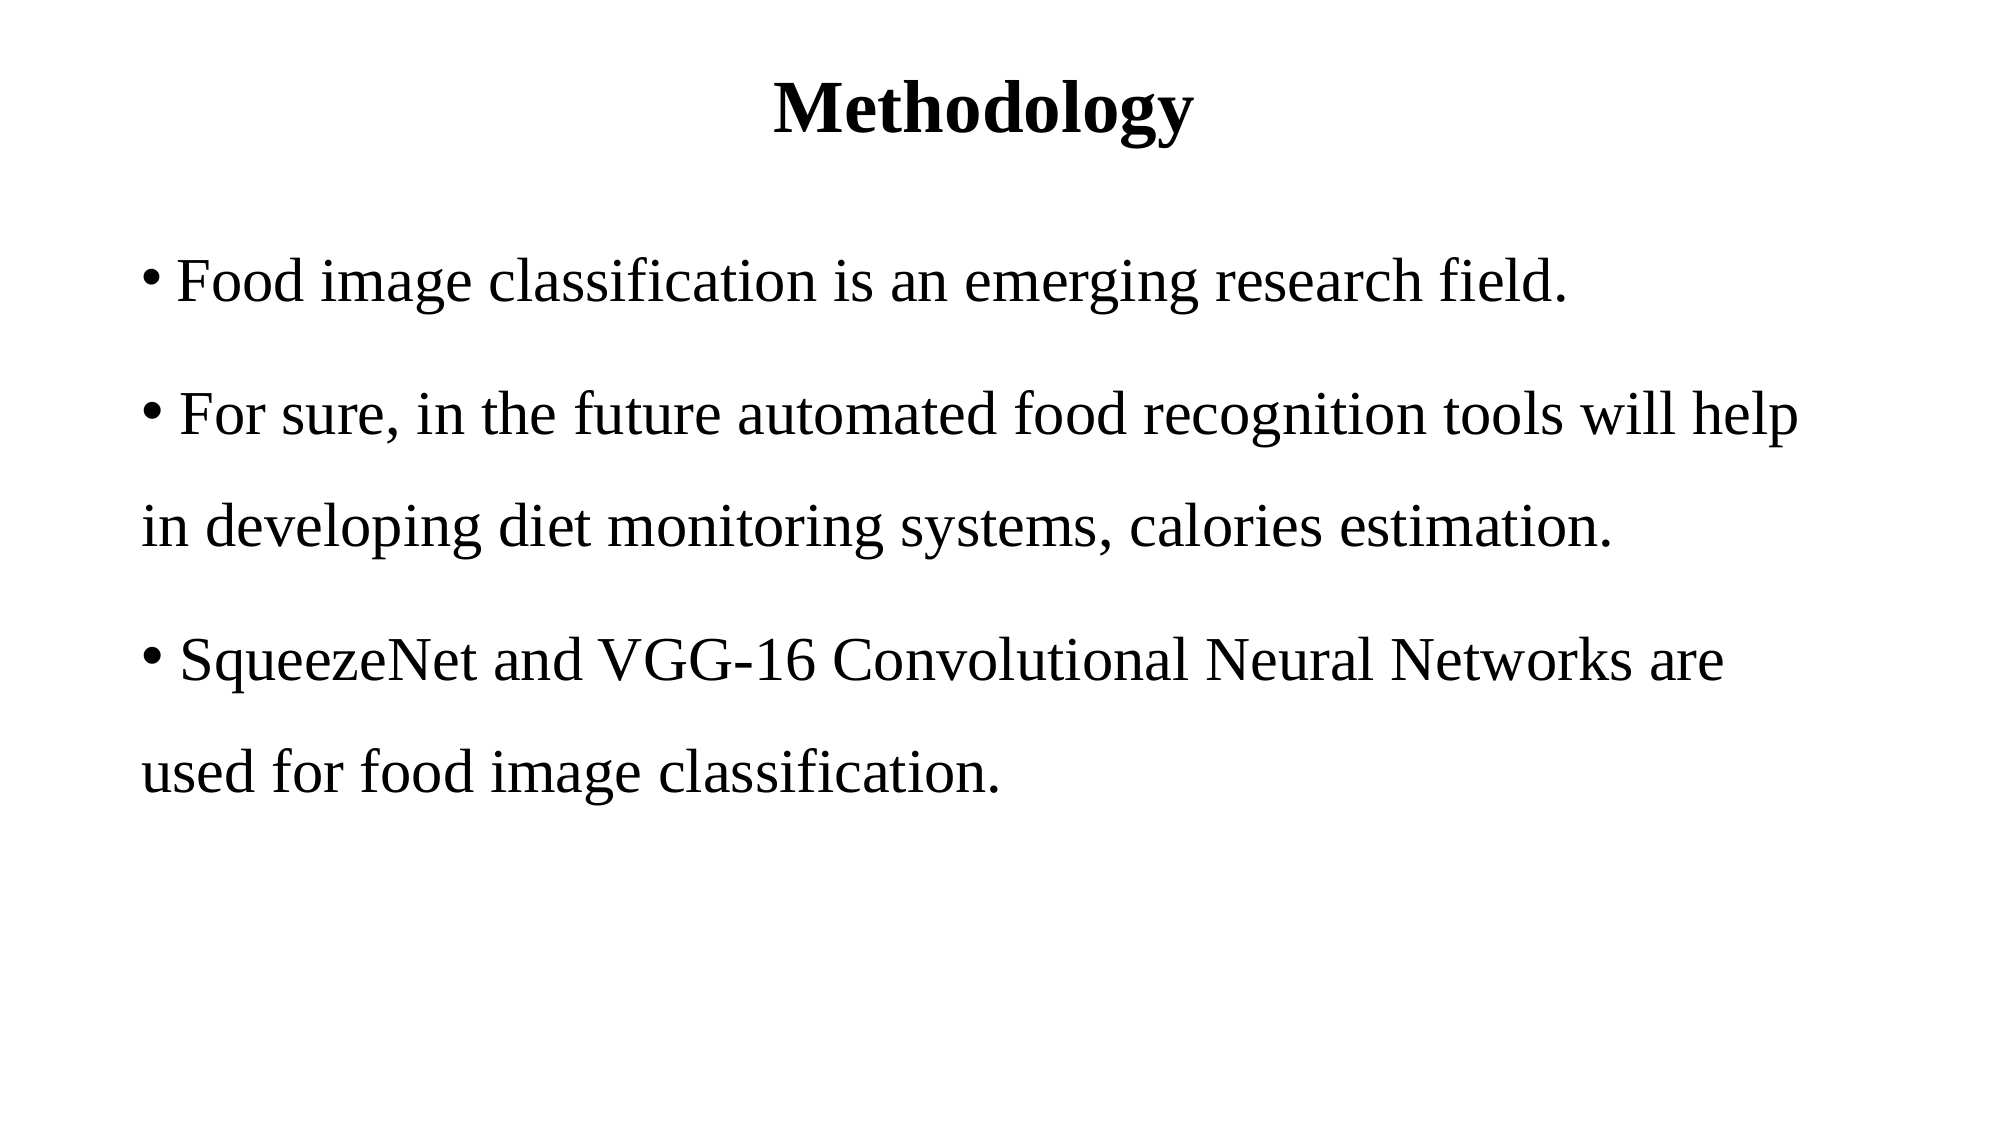

# Methodology
 Food image classification is an emerging research field.
 For sure, in the future automated food recognition tools will help in developing diet monitoring systems, calories estimation.
 SqueezeNet and VGG-16 Convolutional Neural Networks are used for food image classification.